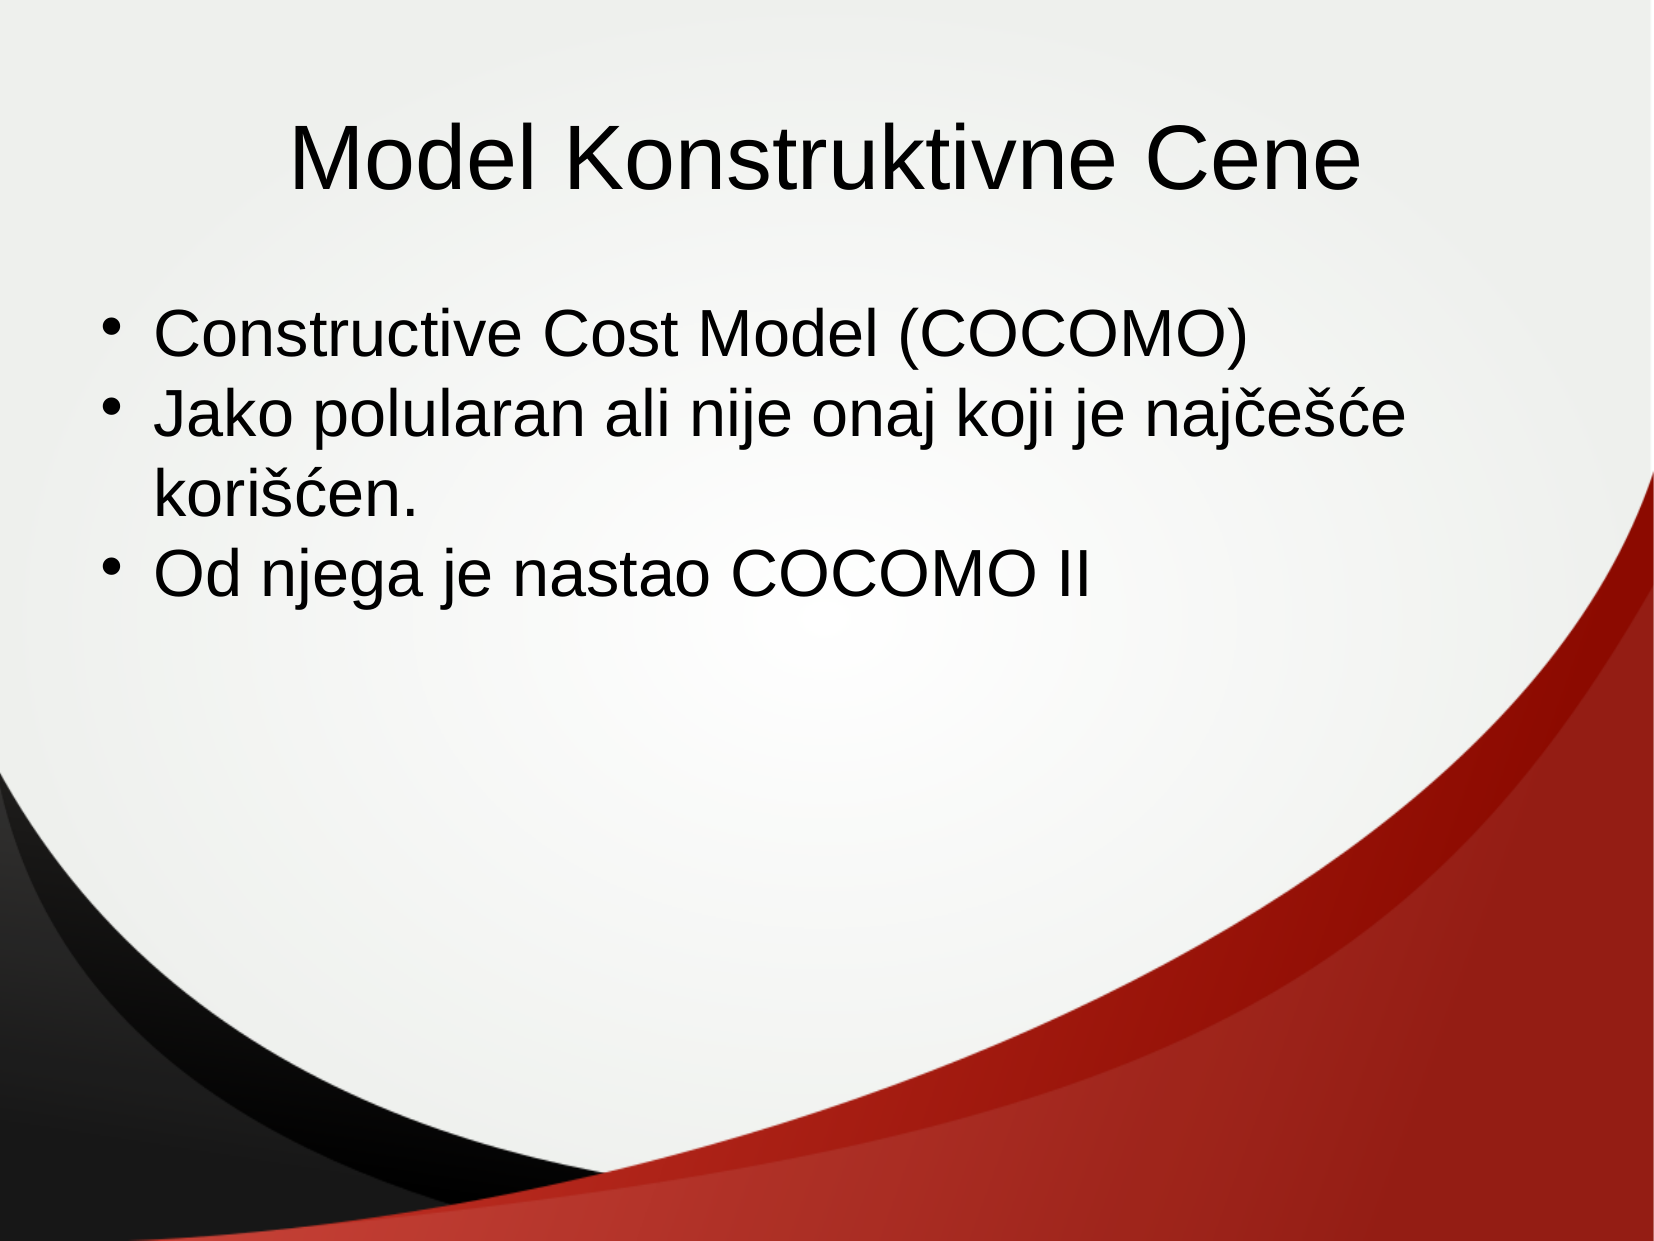

Model Konstruktivne Cene
Constructive Cost Model (COCOMO)
Jako polularan ali nije onaj koji je najčešće korišćen.
Od njega je nastao COCOMO II